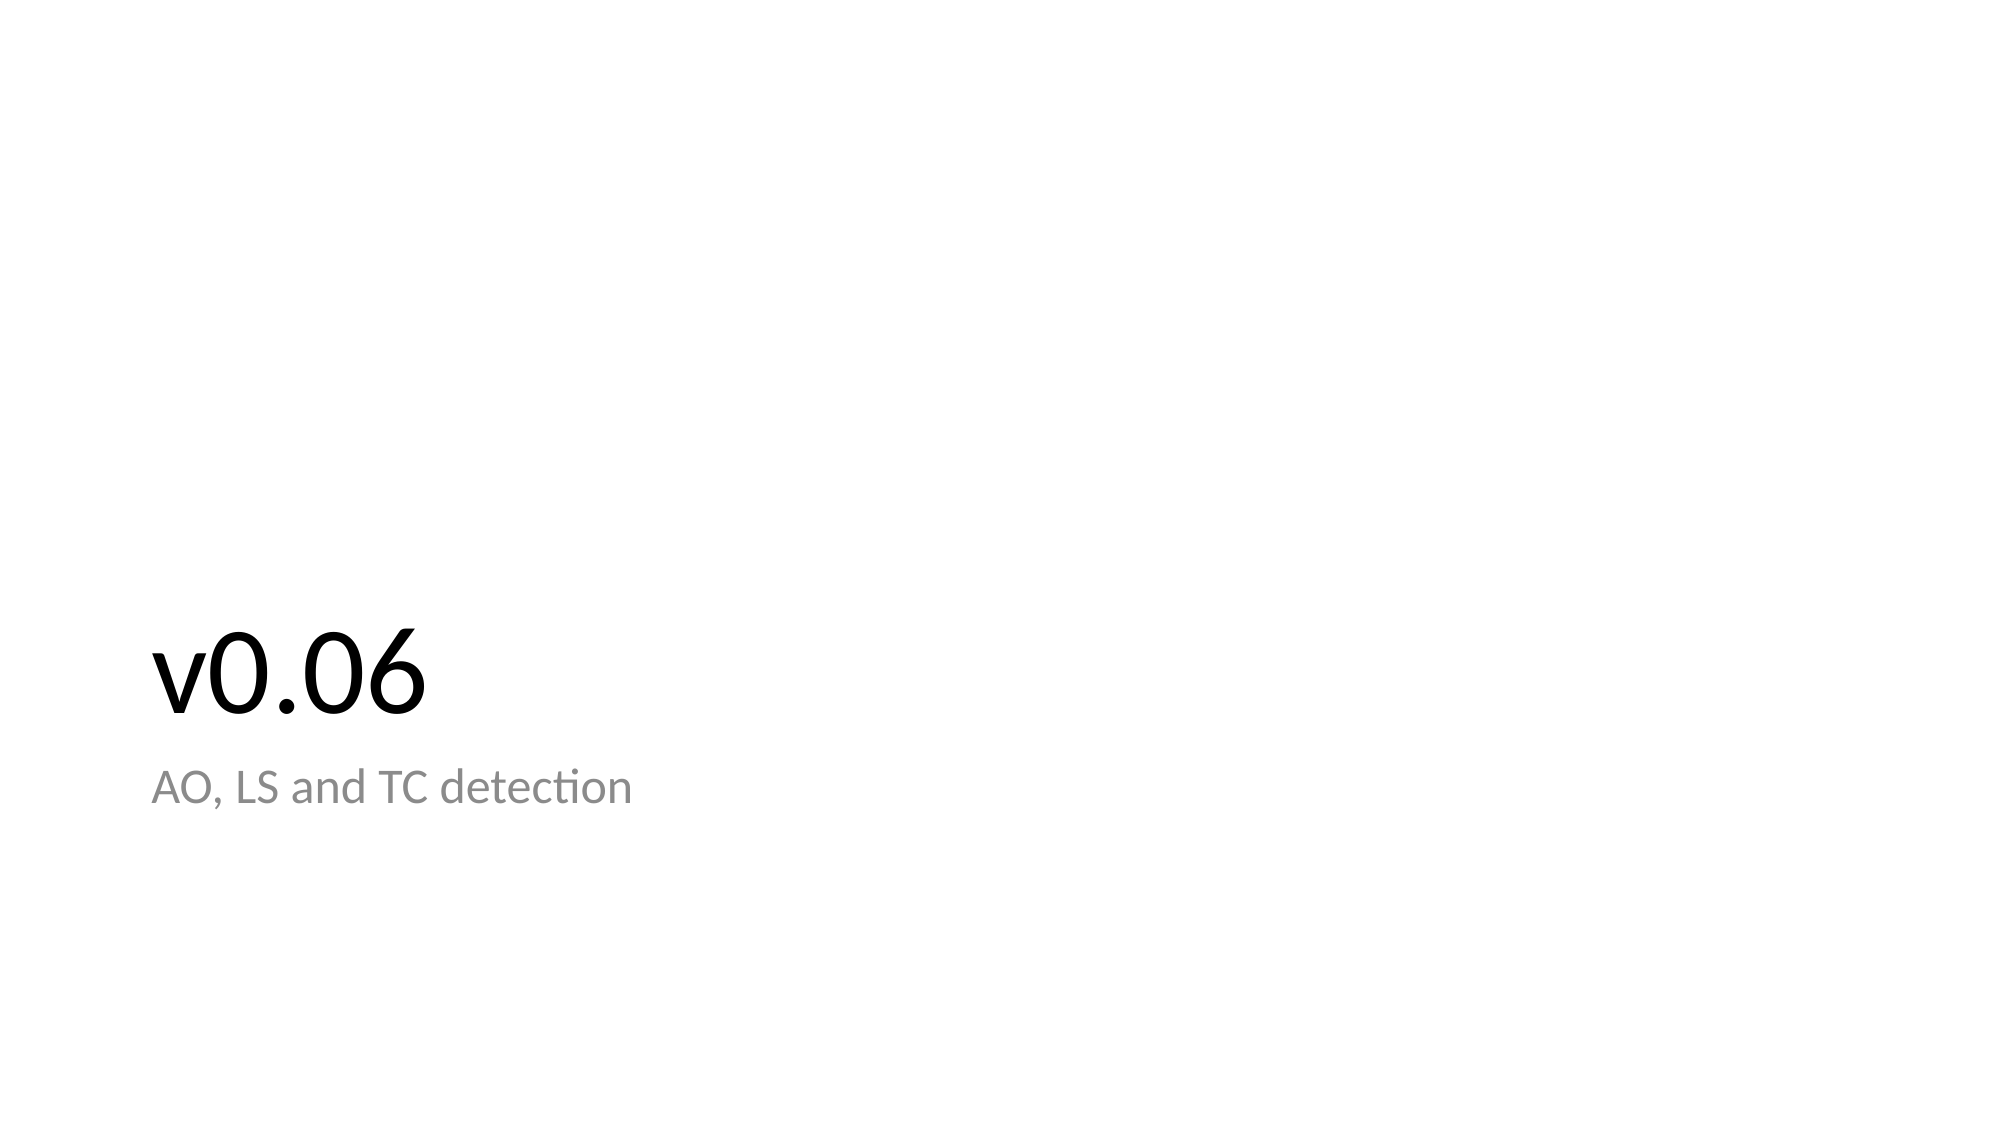

# v0.06
AO, LS and TC detection